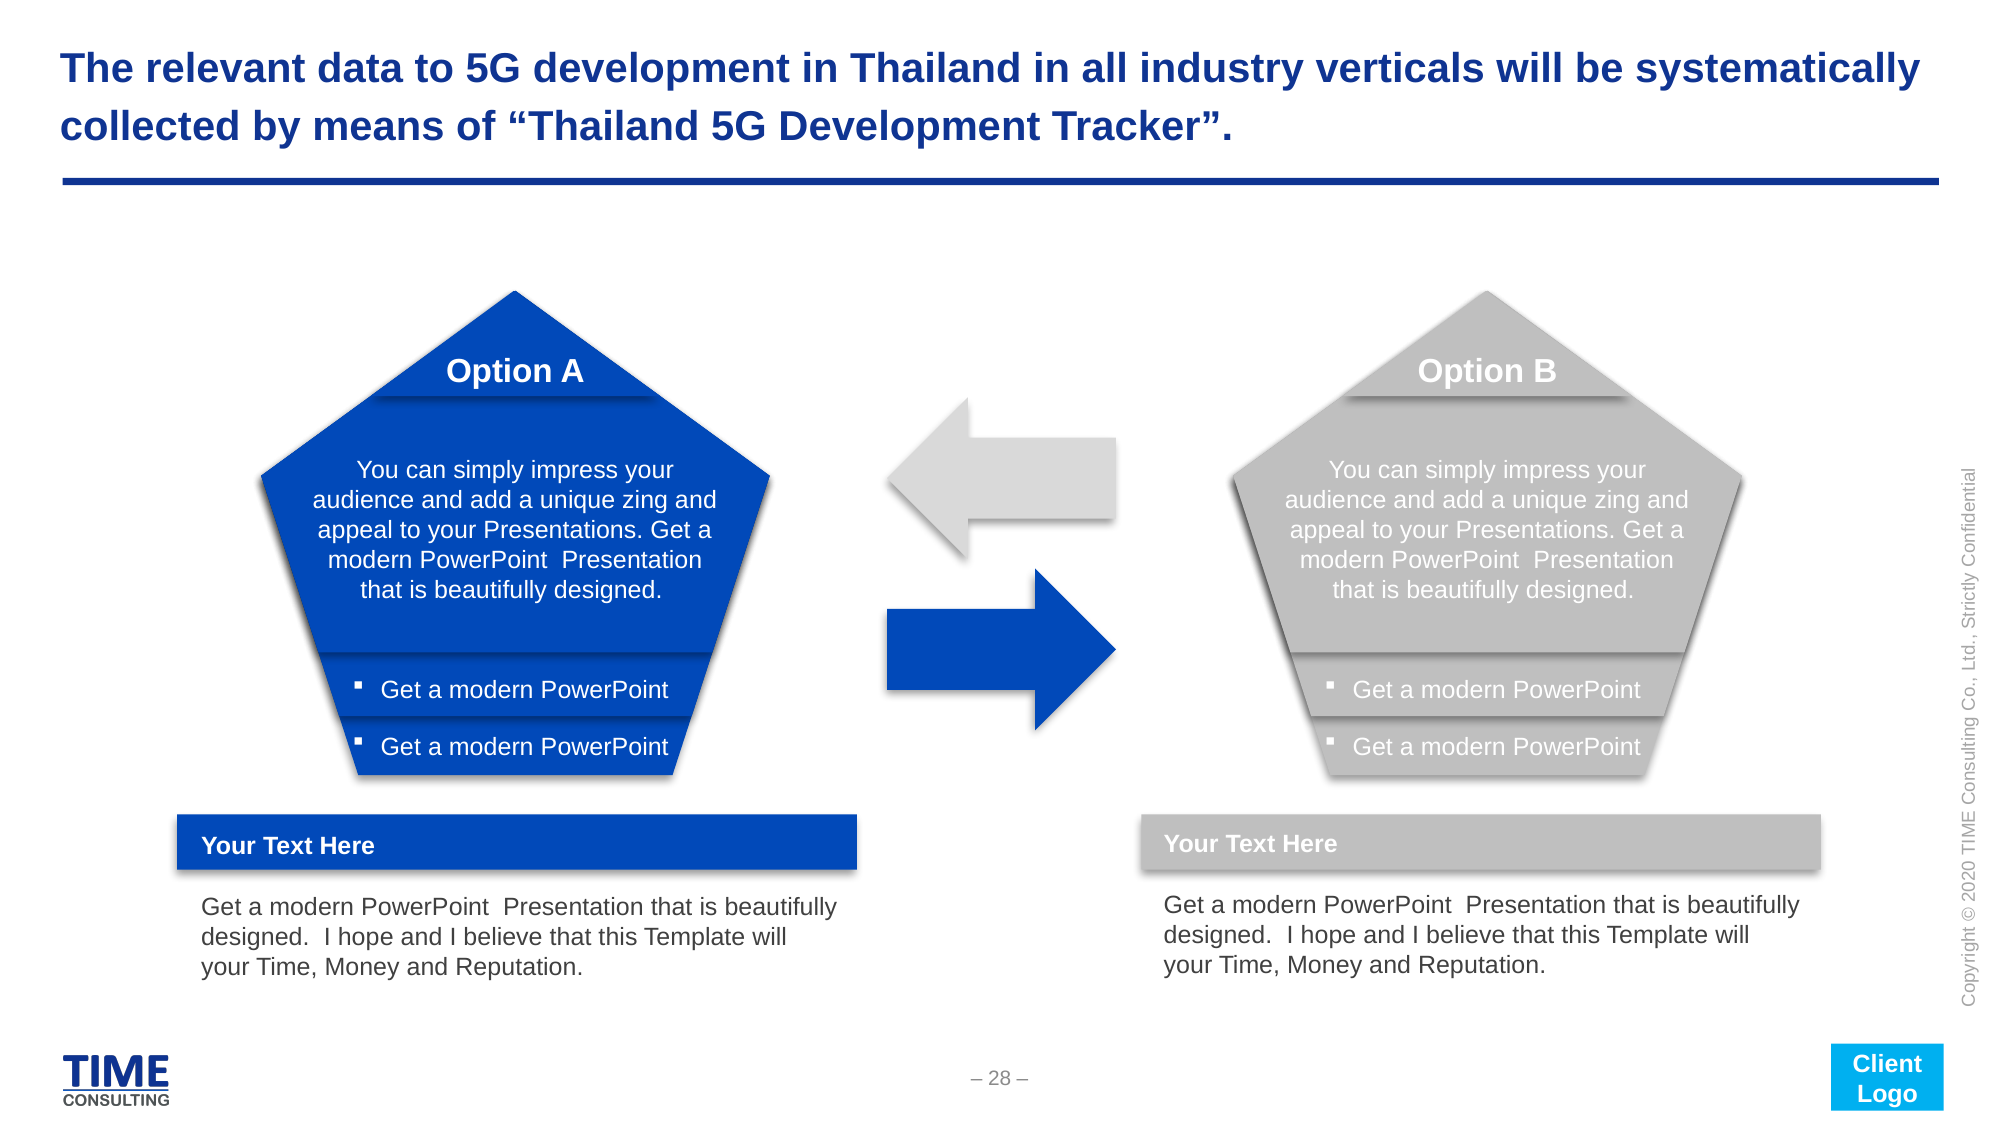

# The relevant data to 5G development in Thailand in all industry verticals will be systematically collected by means of “Thailand 5G Development Tracker”.

Option A
Option B

You can simply impress your audience and add a unique zing and appeal to your Presentations. Get a modern PowerPoint  Presentation that is beautifully designed.
You can simply impress your audience and add a unique zing and appeal to your Presentations. Get a modern PowerPoint  Presentation that is beautifully designed.

Get a modern PowerPoint
Get a modern PowerPoint
Get a modern PowerPoint
Get a modern PowerPoint

Your Text Here
Your Text Here
Get a modern PowerPoint  Presentation that is beautifully designed.  I hope and I believe that this Template will your Time, Money and Reputation.
Get a modern PowerPoint  Presentation that is beautifully designed.  I hope and I believe that this Template will your Time, Money and Reputation.
Client Logo